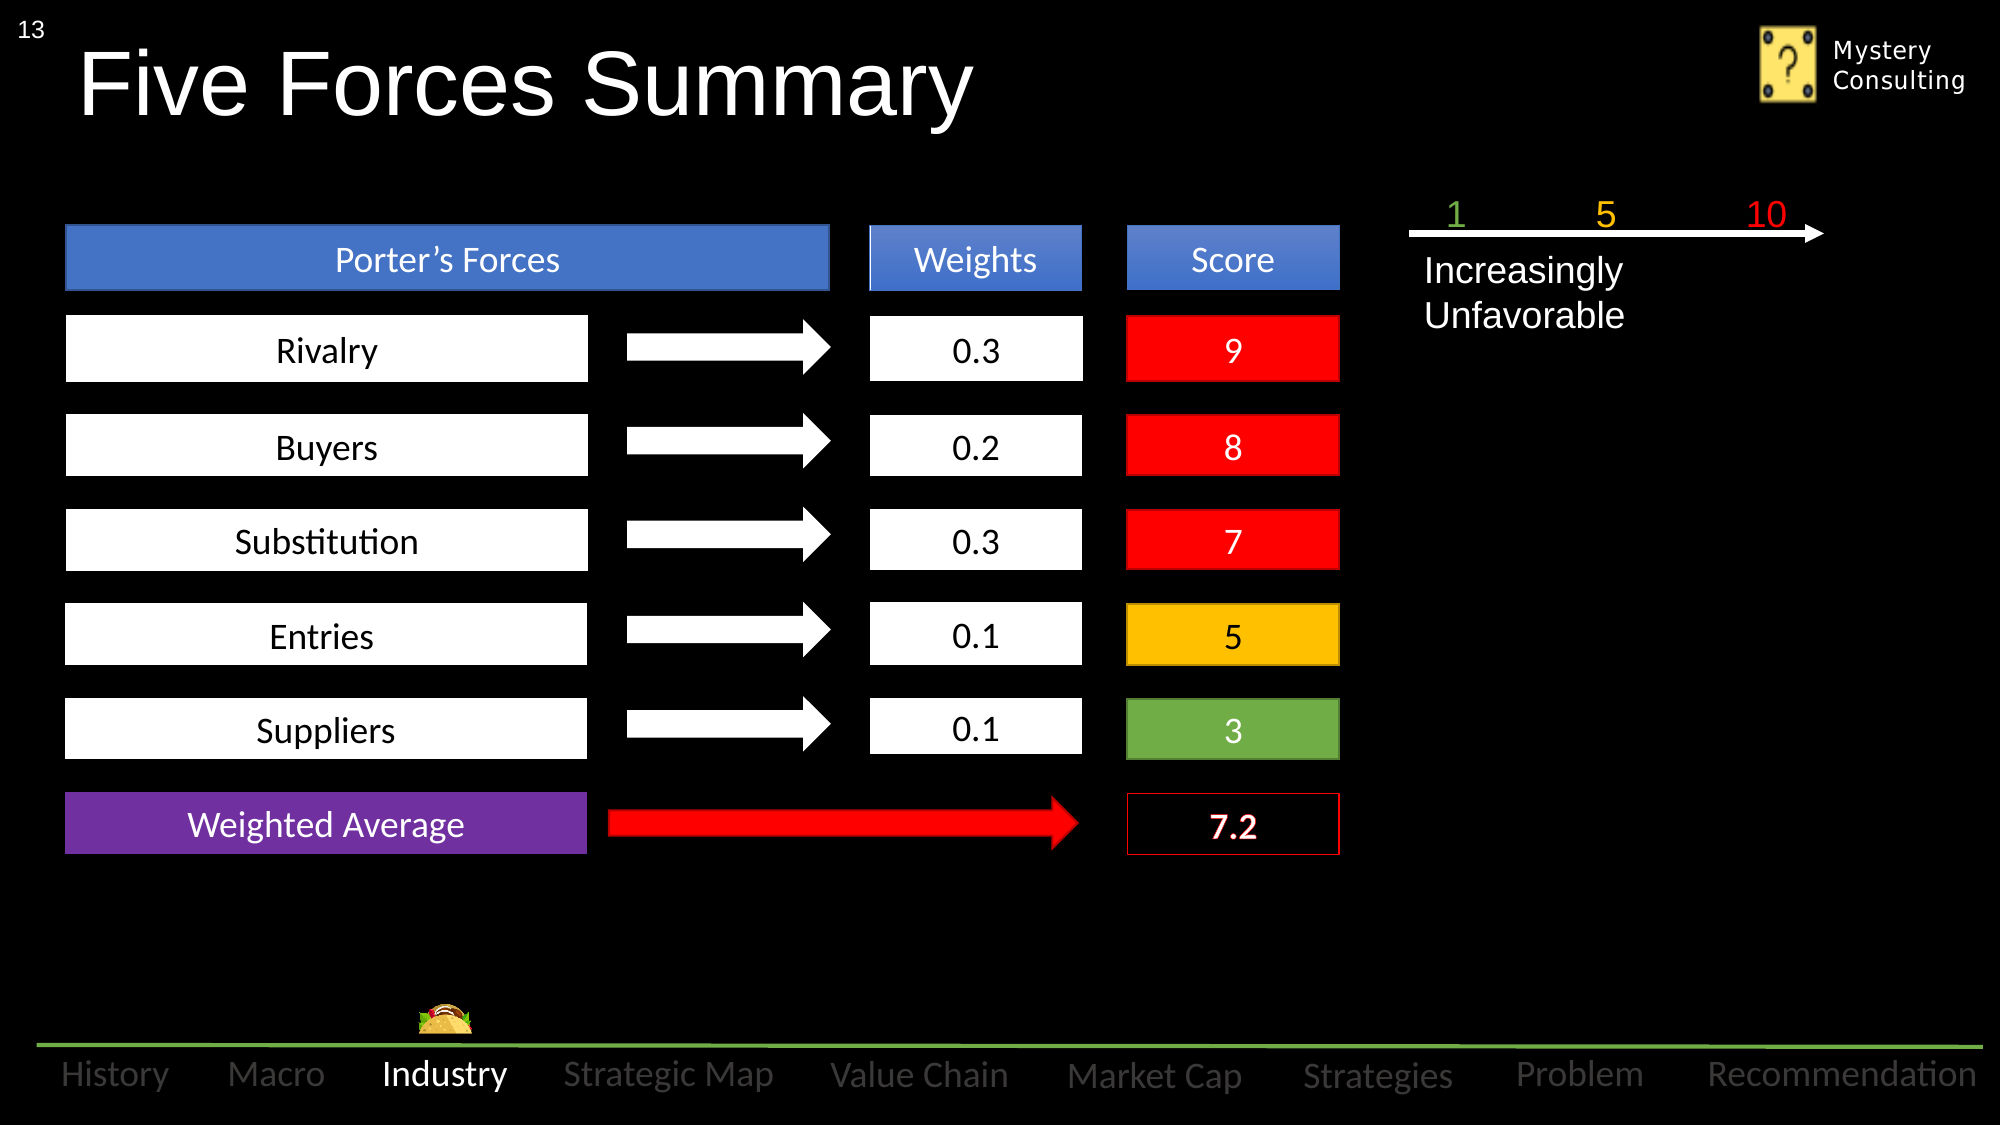

13
# Five Forces Summary
1	5	10
Increasingly Unfavorable
Score
Porter’s Forces
Weights
Rivalry
9
0.3

Buyers

0.2
8

7
Substitution
0.3
0.1
5
Entries

Suppliers

0.1
3
Weighted Average
7.2